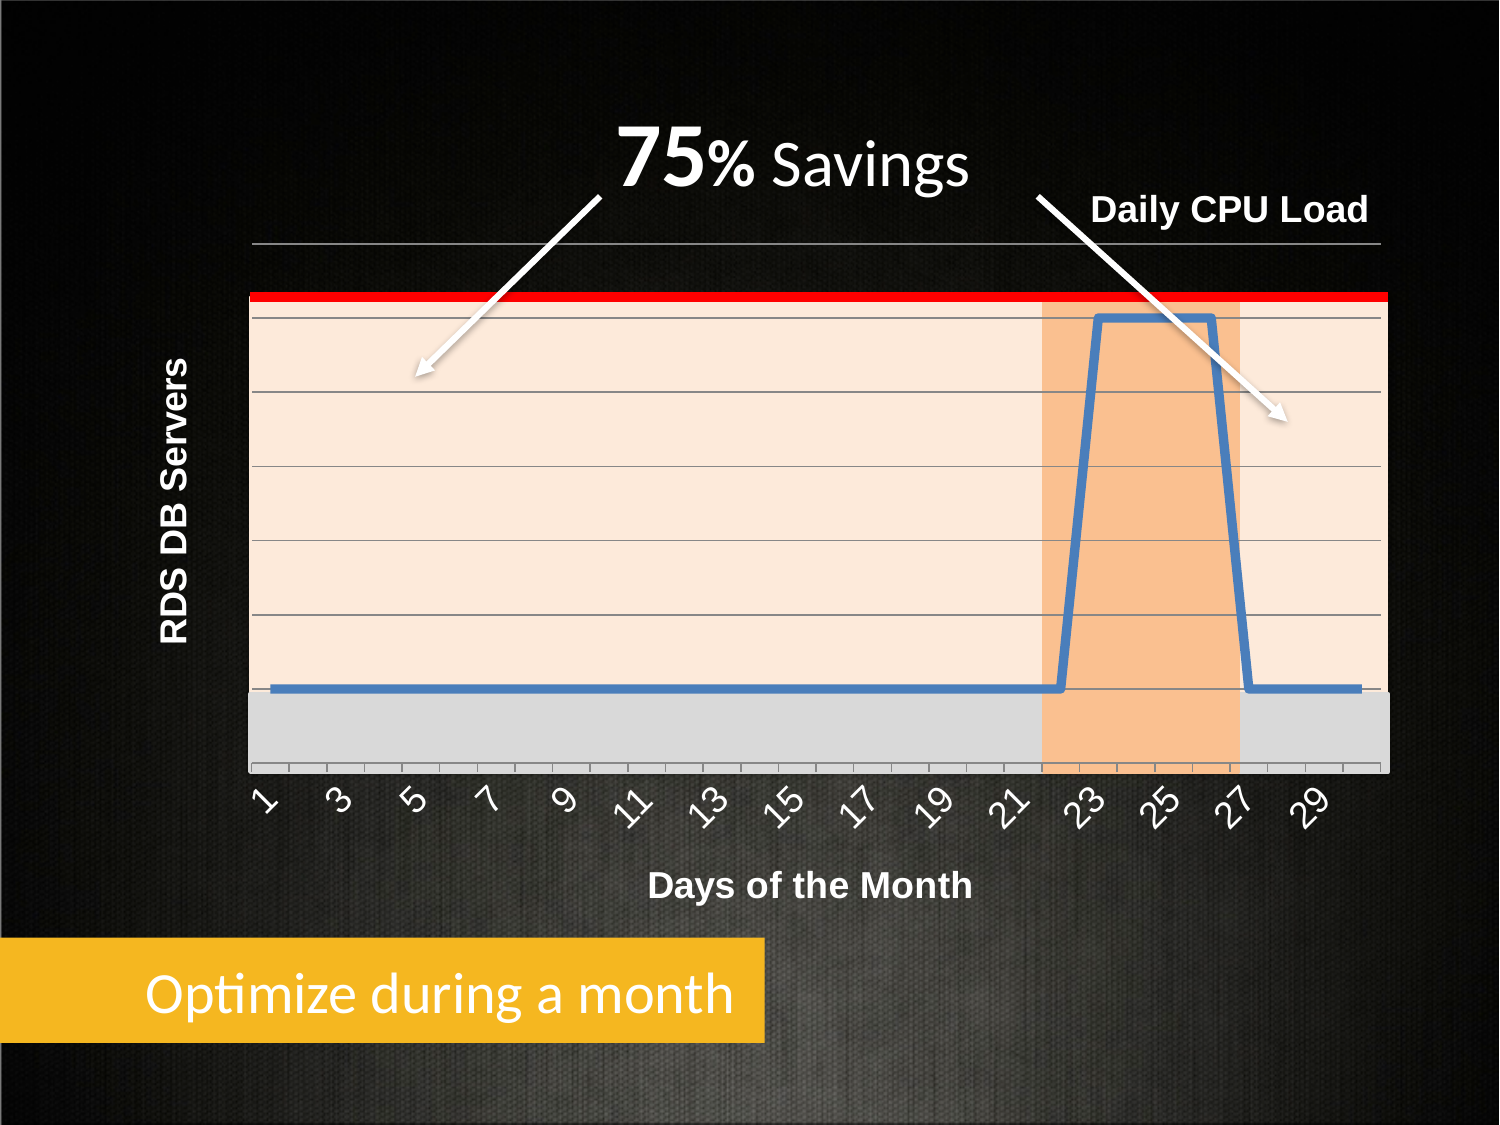

75% Savings

### Chart:

| Category |  |
|---|---|
| 1.0 | 0.5 |
| 2.0 | 0.5 |
| 3.0 | 0.5 |
| 4.0 | 0.5 |
| 5.0 | 0.5 |
| 6.0 | 0.5 |
| 7.0 | 0.5 |
| 8.0 | 0.5 |
| 9.0 | 0.5 |
| 10.0 | 0.5 |
| 11.0 | 0.5 |
| 12.0 | 0.5 |
| 13.0 | 0.5 |
| 14.0 | 0.5 |
| 15.0 | 0.5 |
| 16.0 | 0.5 |
| 17.0 | 0.5 |
| 18.0 | 0.5 |
| 19.0 | 0.5 |
| 20.0 | 0.5 |
| 21.0 | 0.5 |
| 22.0 | 0.5 |
| 23.0 | 3.0 |
| 24.0 | 3.0 |
| 25.0 | 3.0 |
| 26.0 | 3.0 |
| 27.0 | 0.5 |
| 28.0 | 0.5 |
| 29.0 | 0.5 |
| 30.0 | 0.5 |
Daily CPU Load

Optimize during a month